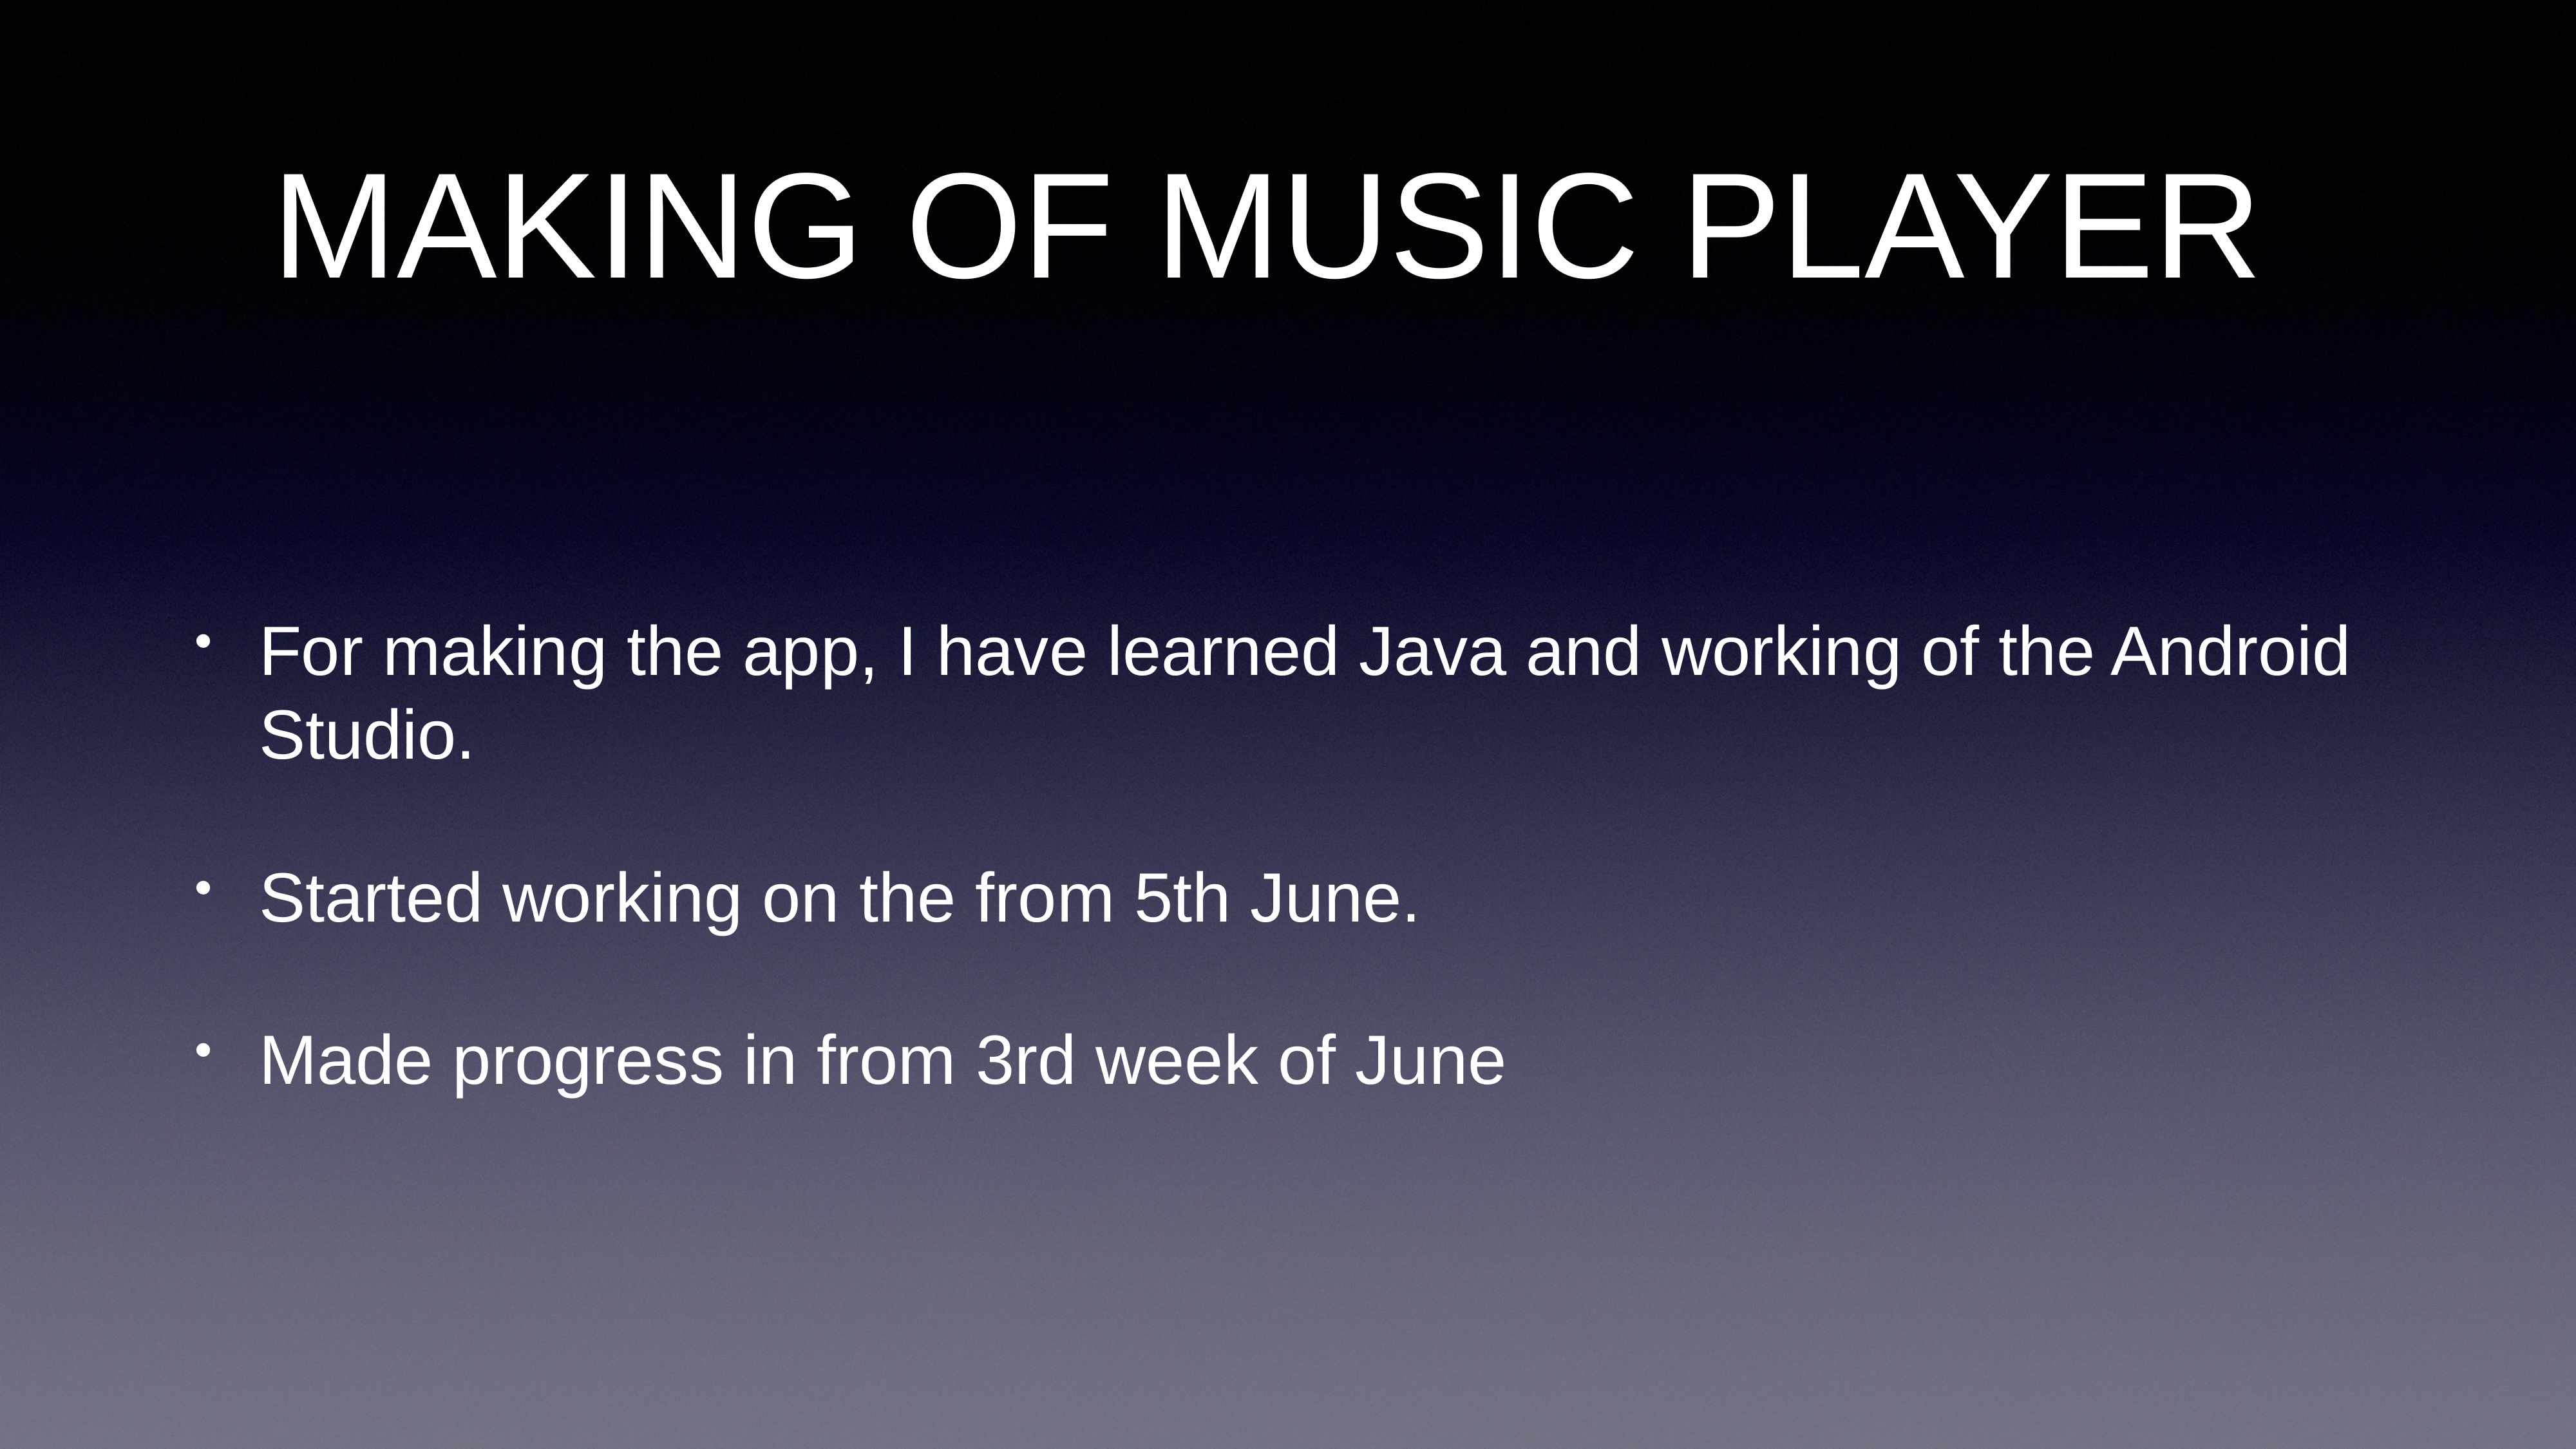

# MAKING OF MUSIC PLAYER
For making the app, I have learned Java and working of the Android Studio.
Started working on the from 5th June.
Made progress in from 3rd week of June
5